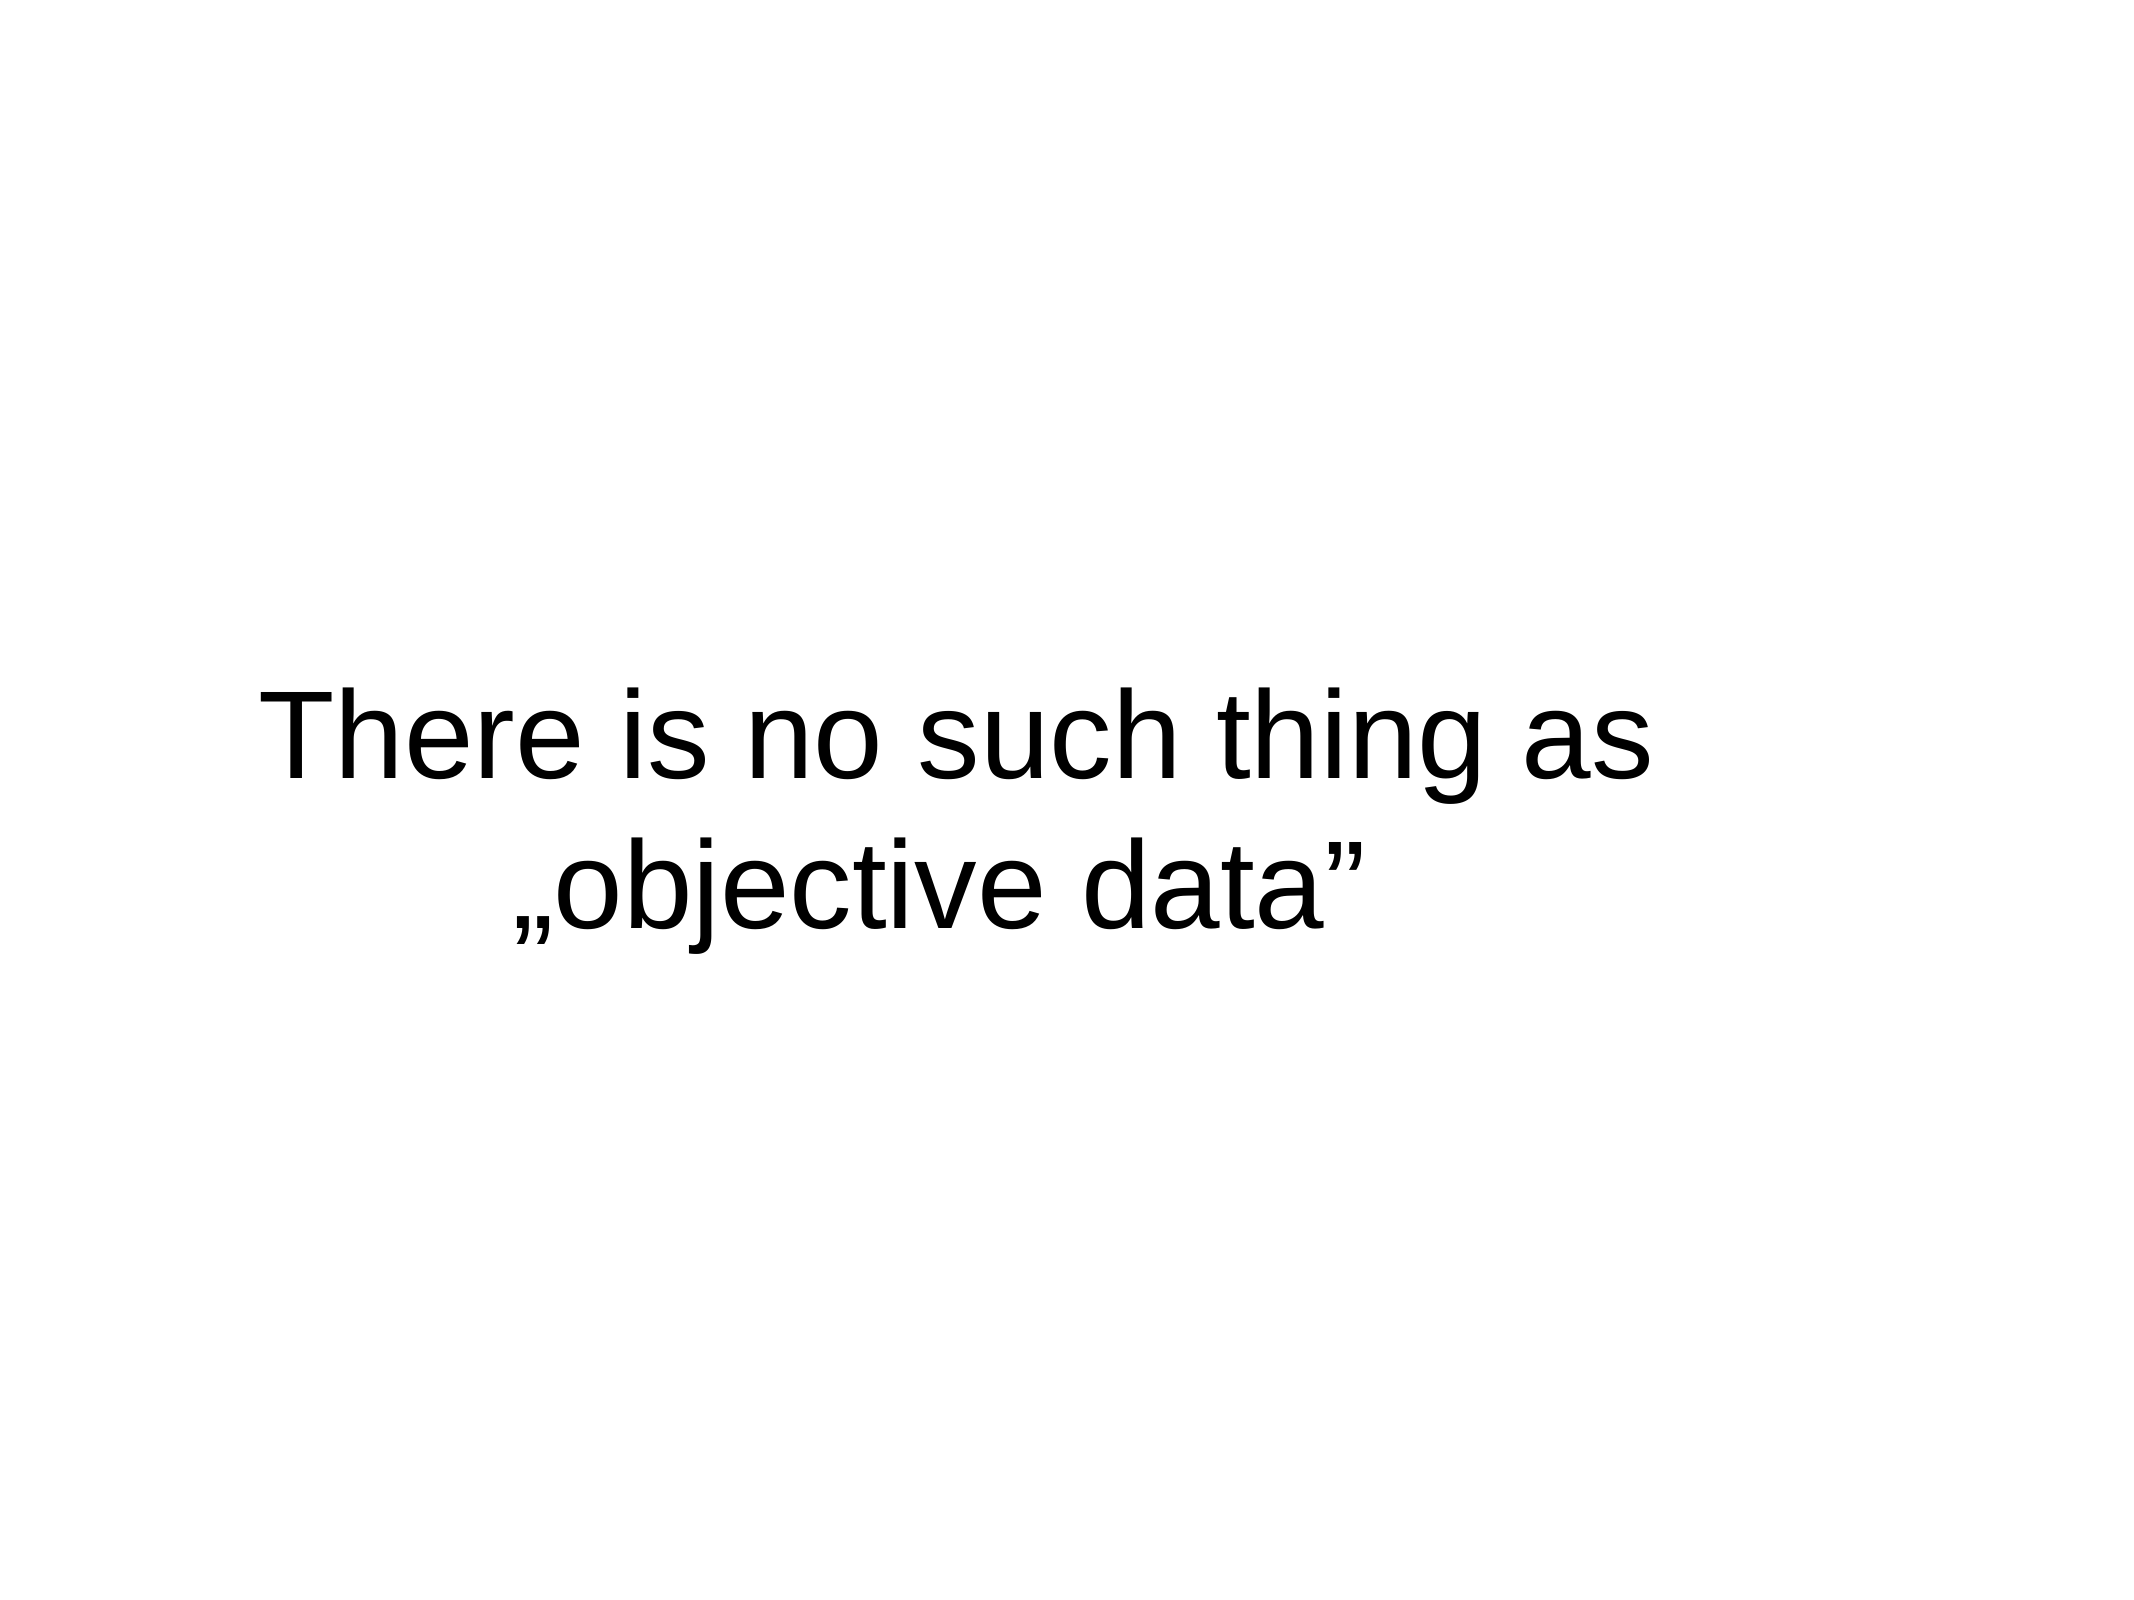

There is no such thing as „objective data”